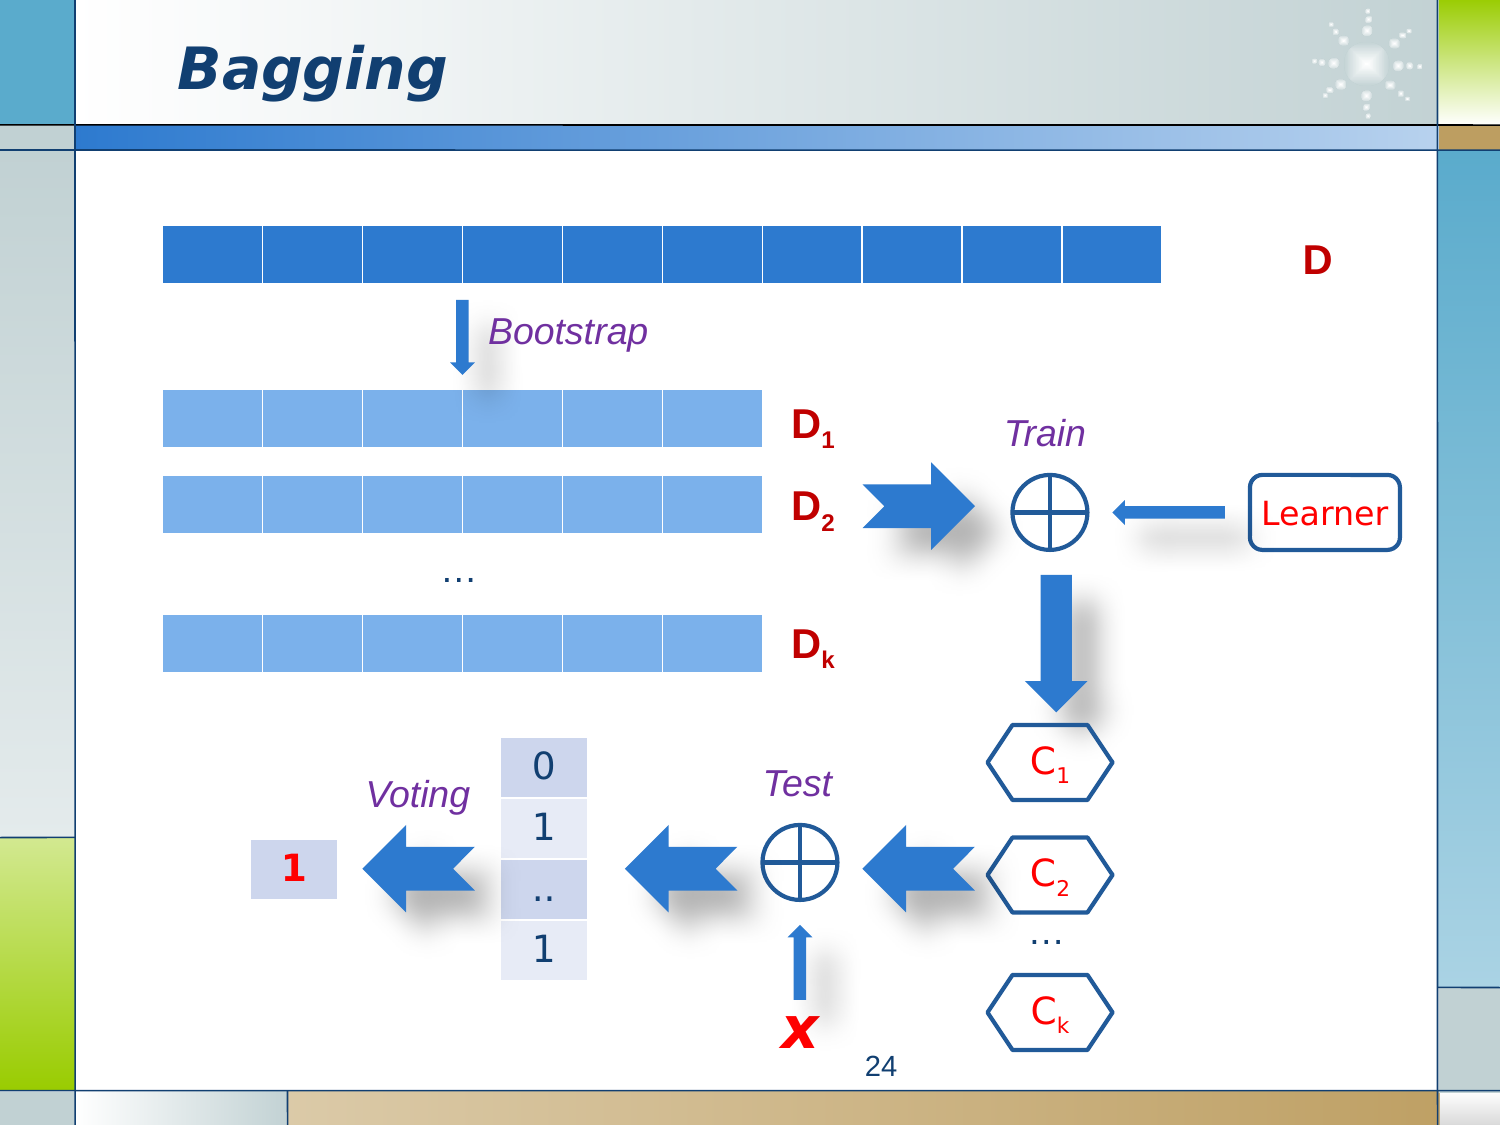

# Bagging
|  |  |  |  |  |  |  |  |  |  |
| --- | --- | --- | --- | --- | --- | --- | --- | --- | --- |
D

Bootstrap
|  |  |  |  |  |  |
| --- | --- | --- | --- | --- | --- |
D1
Train

D2
|  |  |  |  |  |  |
| --- | --- | --- | --- | --- | --- |

Learner

…

Dk
|  |  |  |  |  |  |
| --- | --- | --- | --- | --- | --- |
C1
| 0 |
| --- |
| 1 |
| .. |
| 1 |
Test
Voting

C2
| 1 |
| --- |
…

Ck
x
24